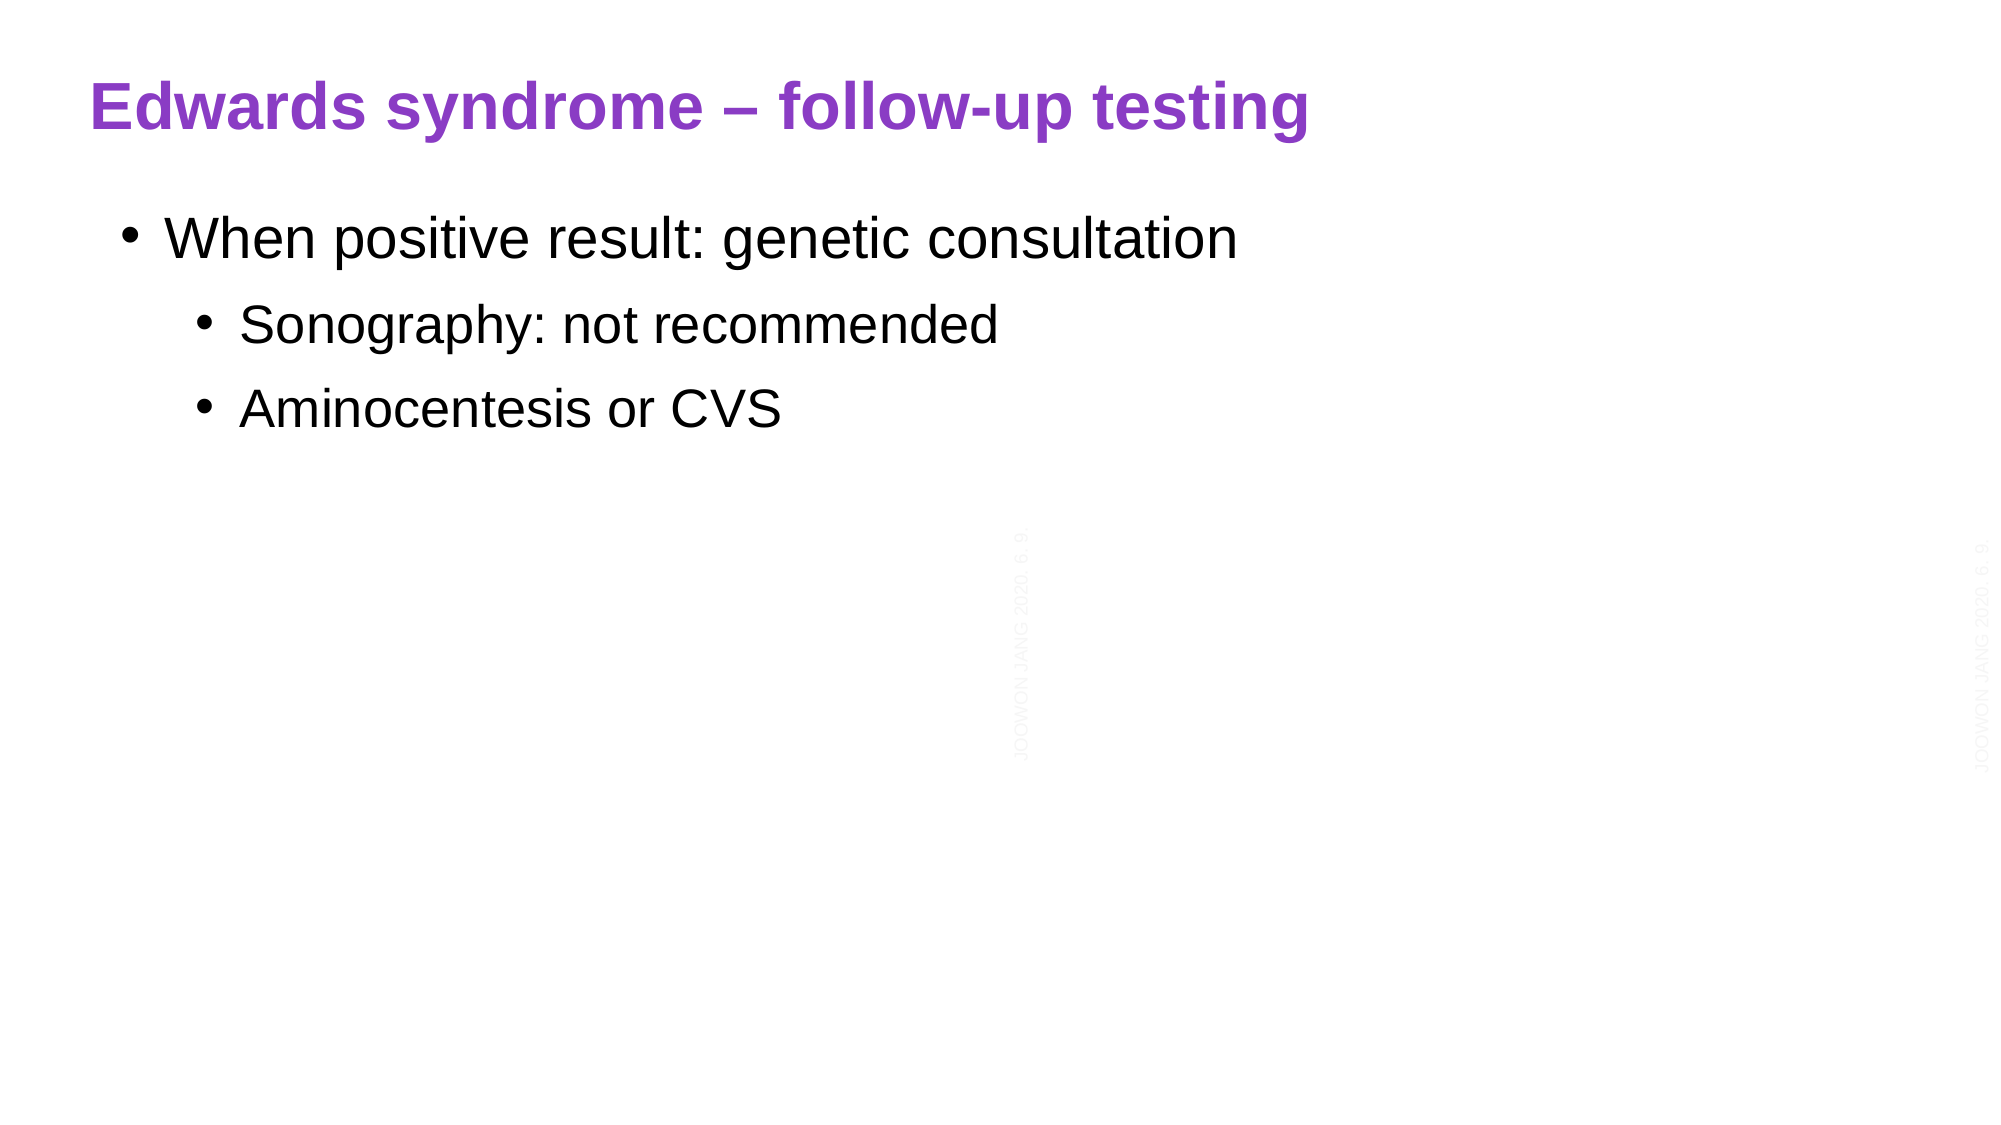

Edwards syndrome – follow-up testing
When positive result: genetic consultation
Sonography: not recommended
Aminocentesis or CVS